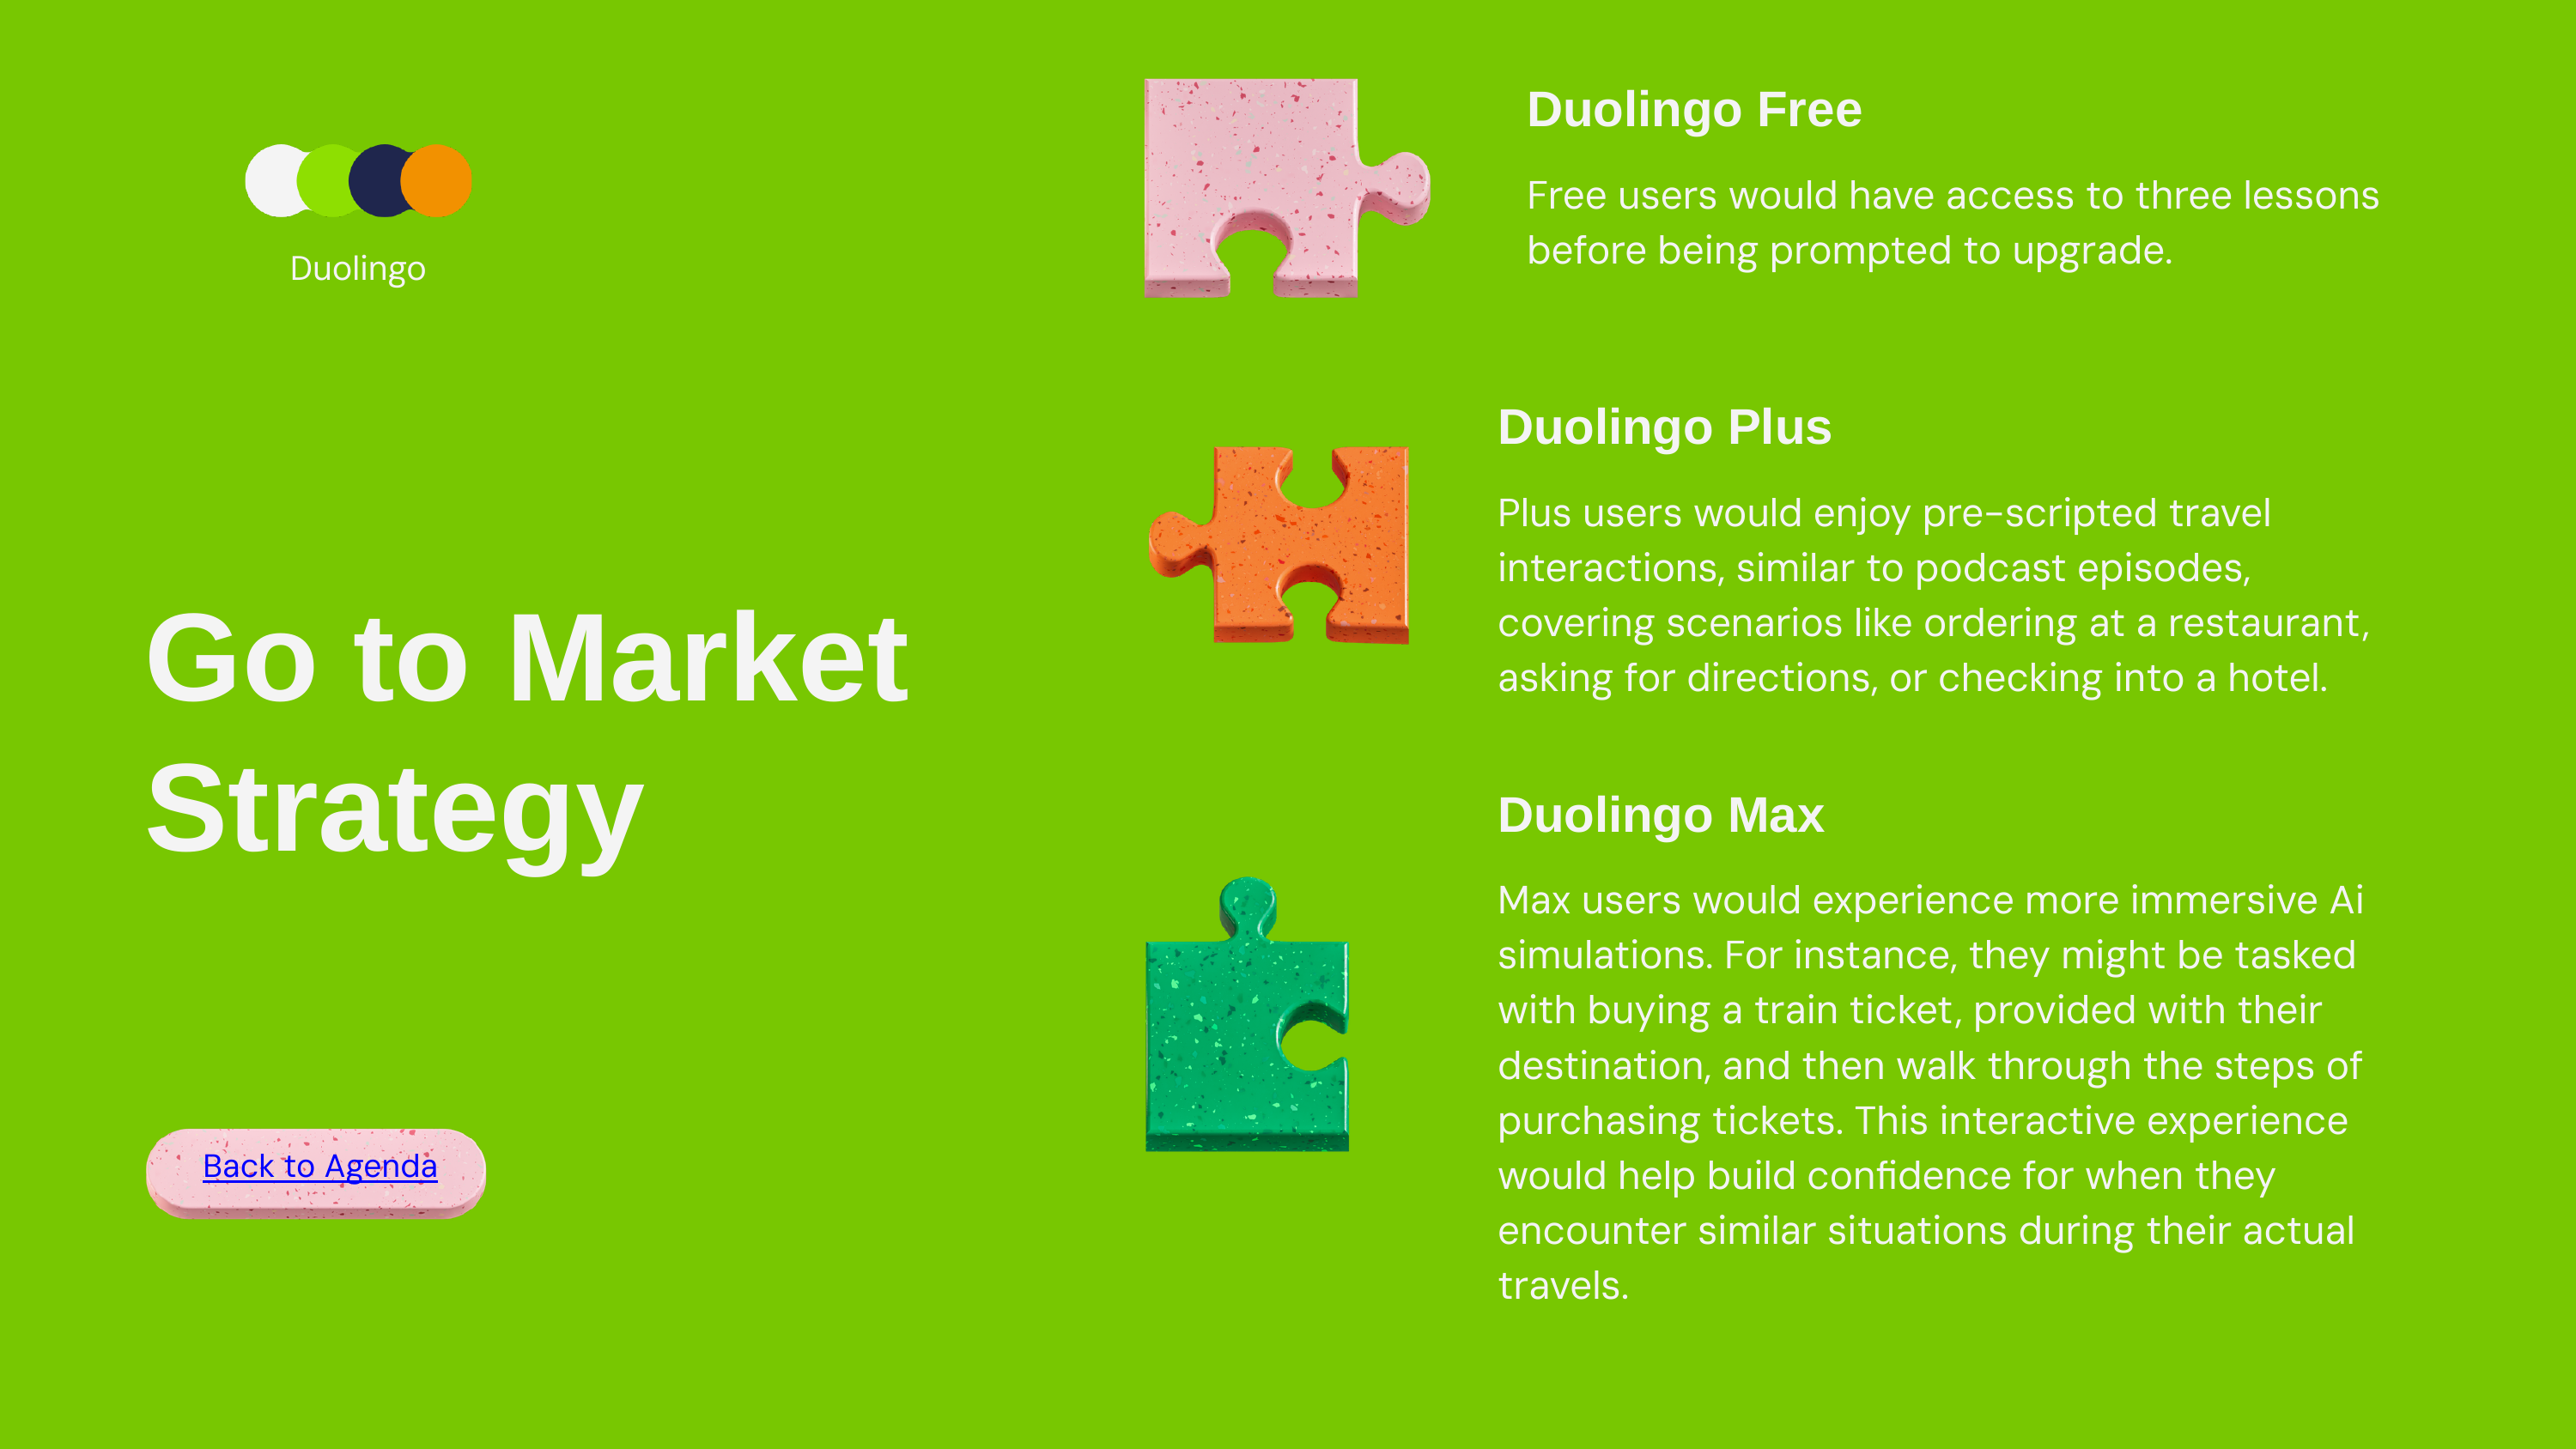

Duolingo Free
Free users would have access to three lessons before being prompted to upgrade.

Duolingo
Duolingo Plus
Plus users would enjoy pre-scripted travel interactions, similar to podcast episodes, covering scenarios like ordering at a restaurant, asking for directions, or checking into a hotel.

Go to Market Strategy
Duolingo Max
Max users would experience more immersive Ai simulations. For instance, they might be tasked with buying a train ticket, provided with their destination, and then walk through the steps of purchasing tickets. This interactive experience would help build confidence for when they encounter similar situations during their actual travels.

Back to Agenda